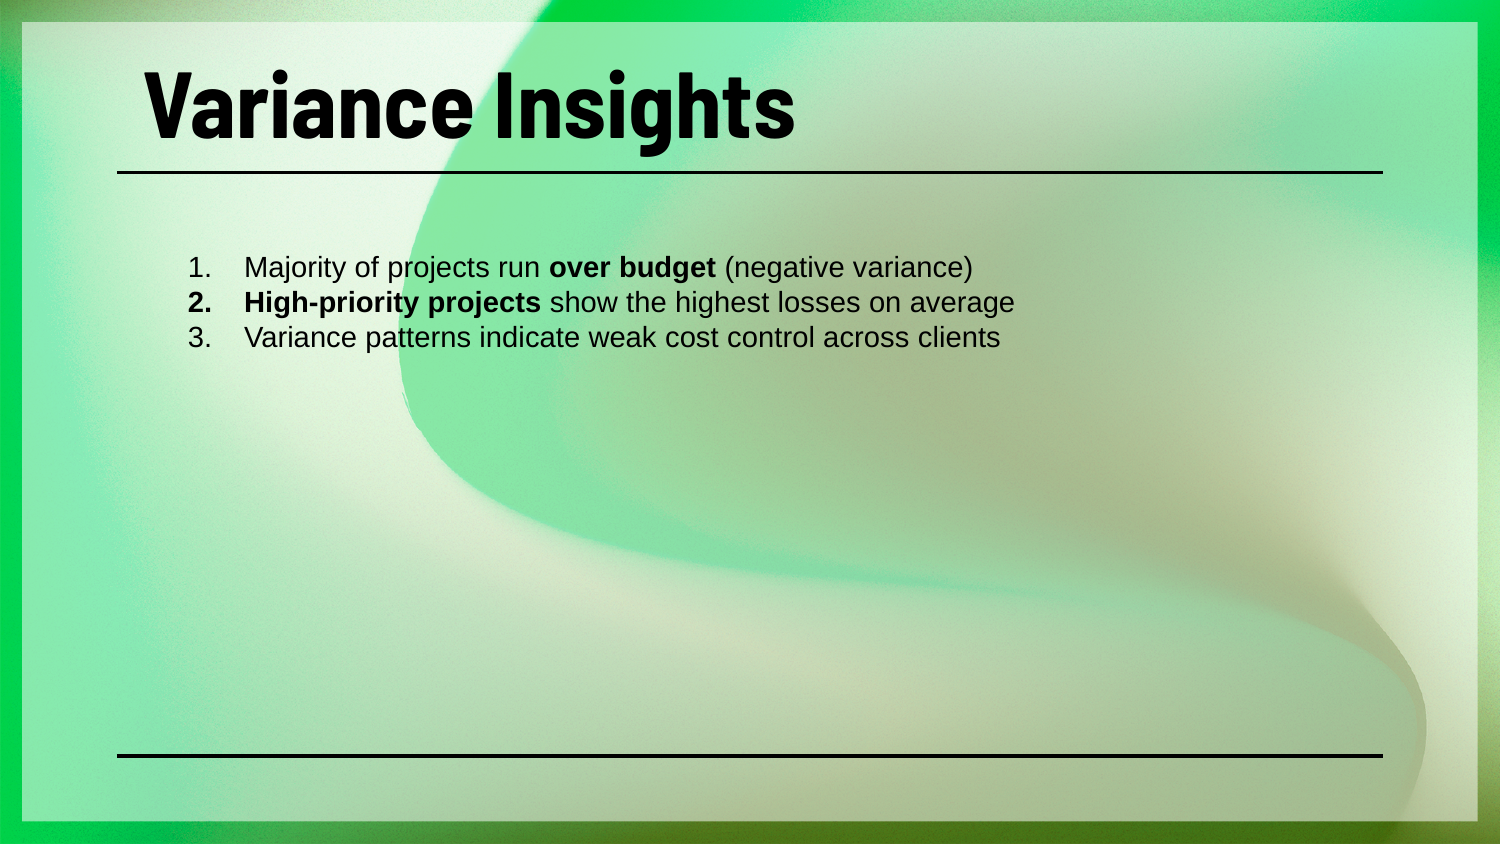

# Variance Insights
Majority of projects run over budget (negative variance)
High-priority projects show the highest losses on average
Variance patterns indicate weak cost control across clients